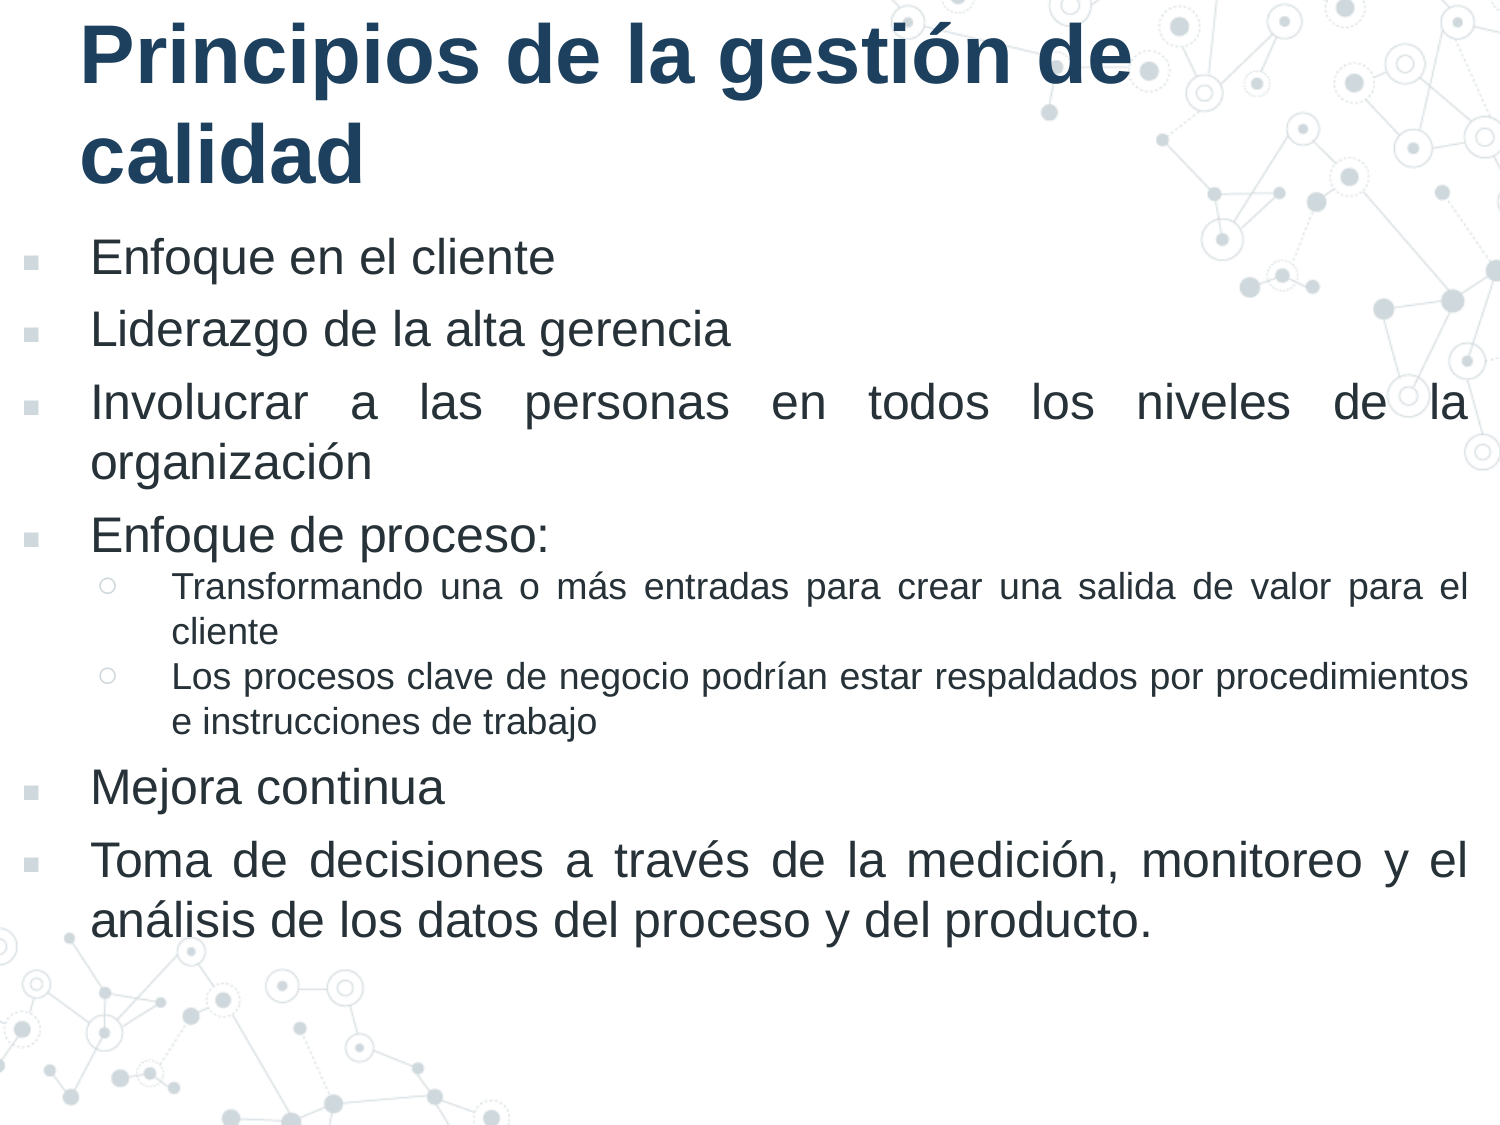

# Principios de la gestión de calidad
Enfoque en el cliente
Liderazgo de la alta gerencia
Involucrar a las personas en todos los niveles de la organización
Enfoque de proceso:
Transformando una o más entradas para crear una salida de valor para el cliente
Los procesos clave de negocio podrían estar respaldados por procedimientos e instrucciones de trabajo
Mejora continua
Toma de decisiones a través de la medición, monitoreo y el análisis de los datos del proceso y del producto.